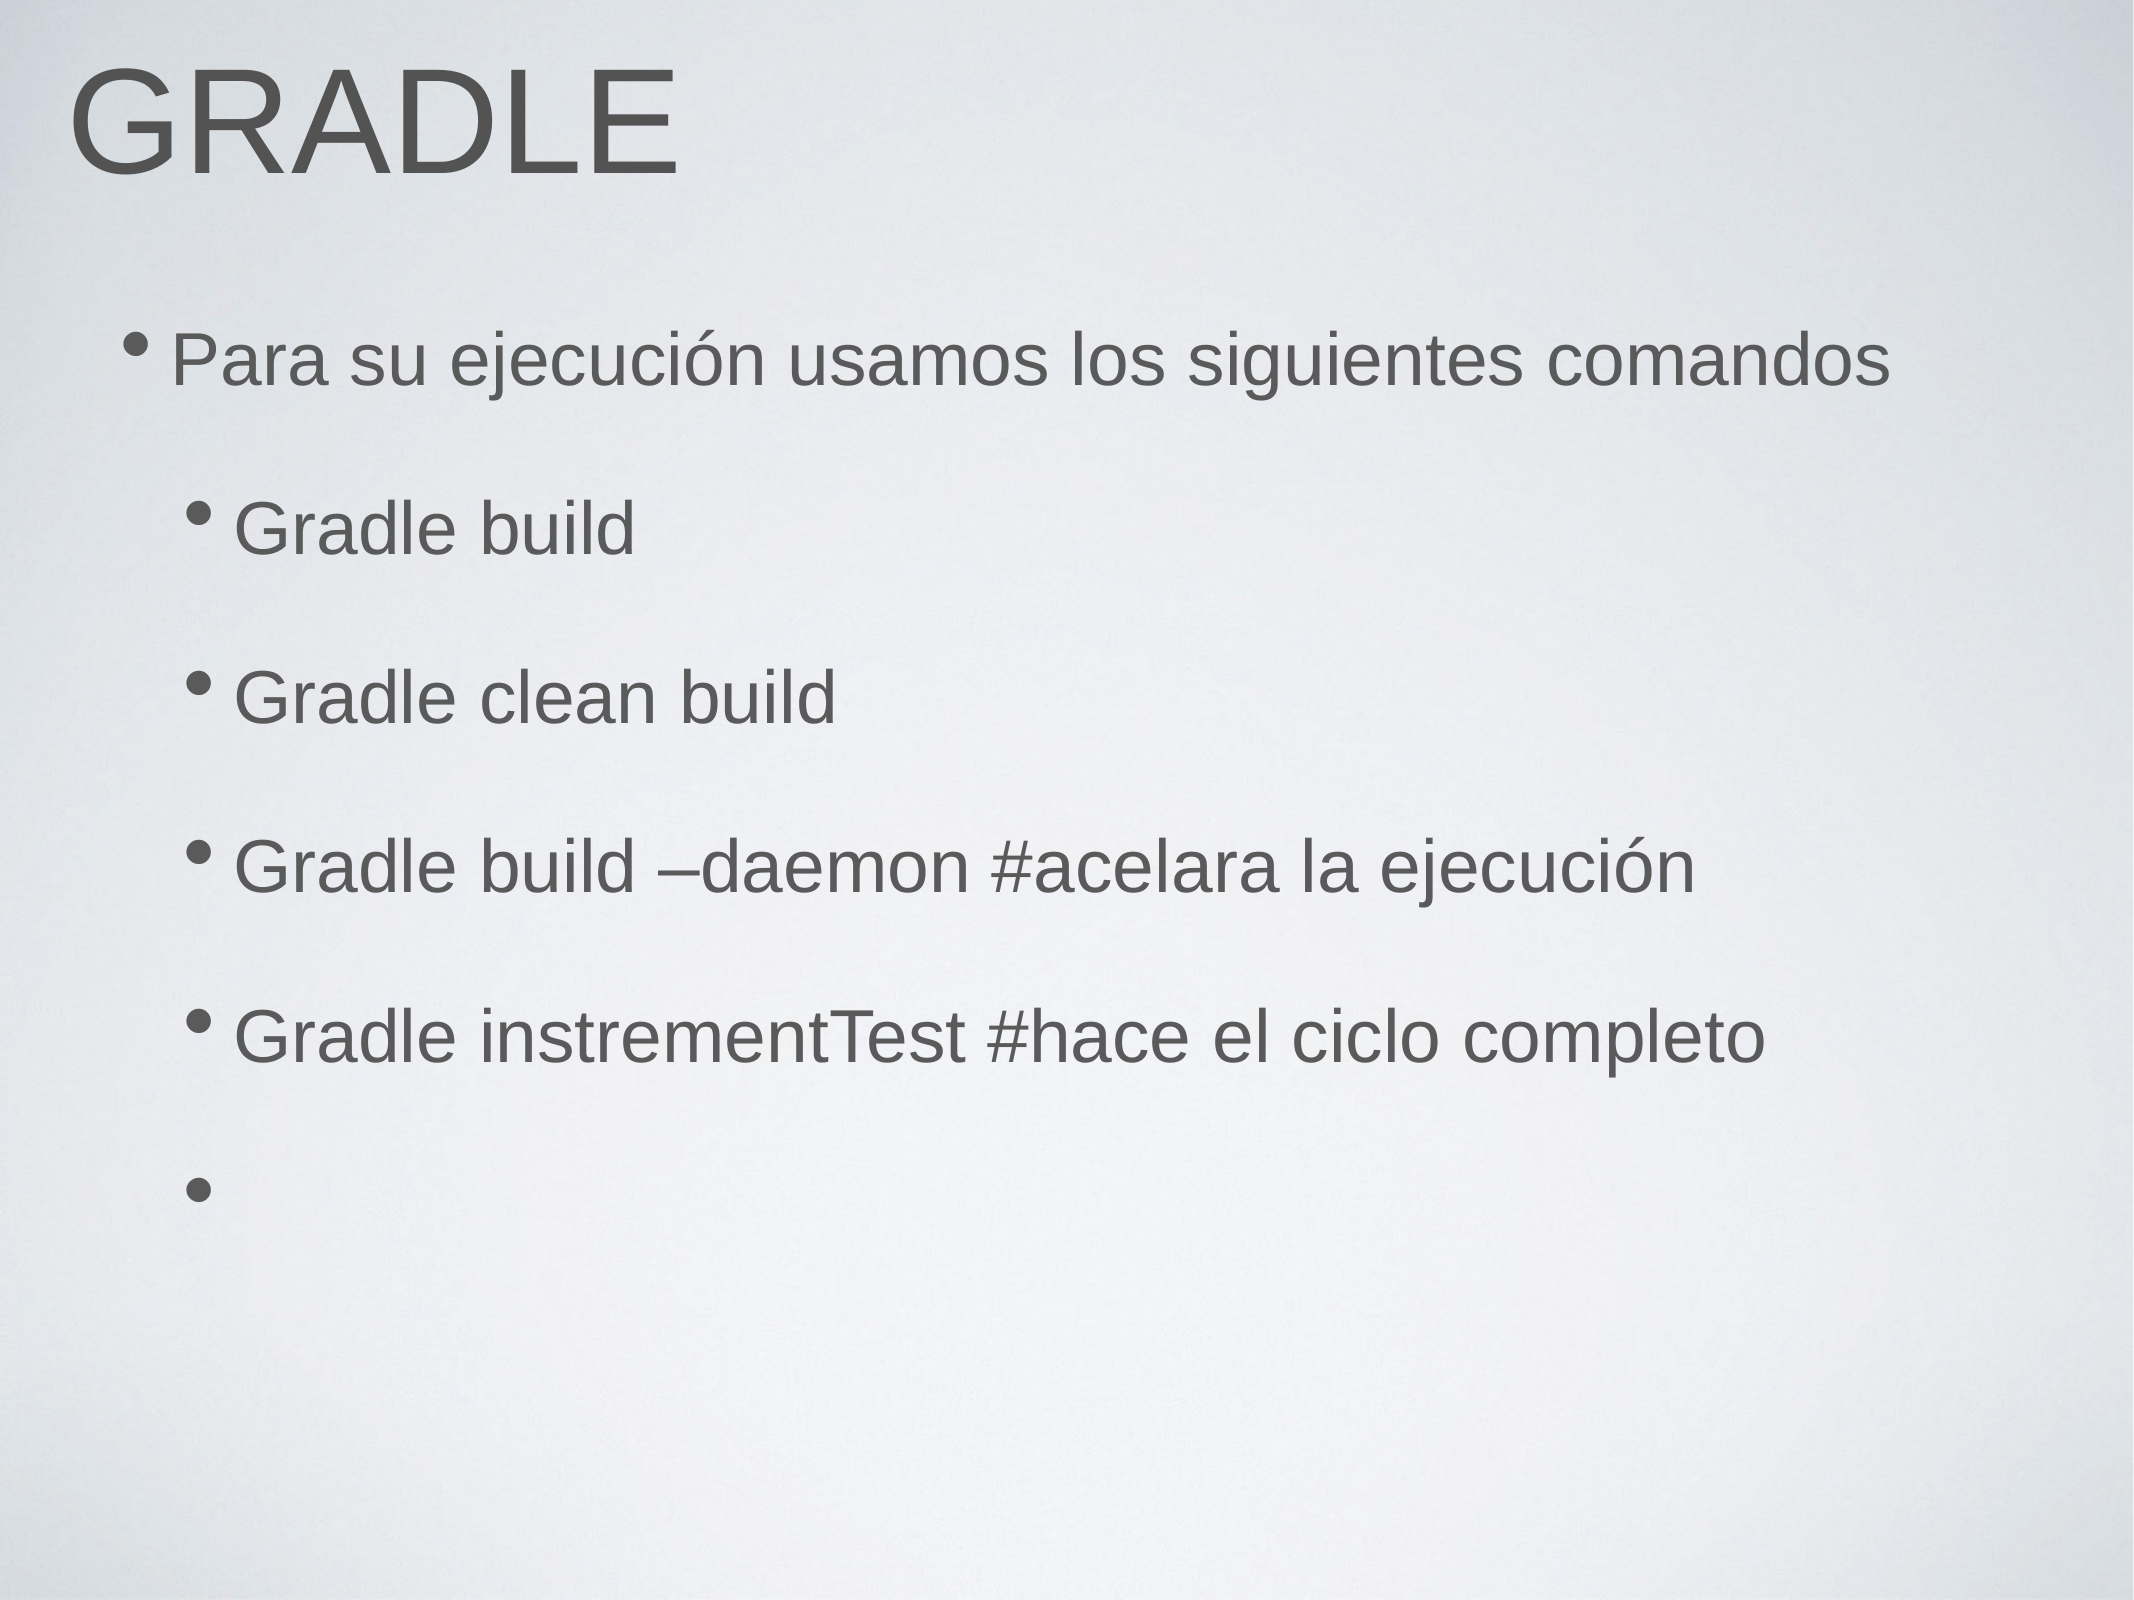

# gradle
Para su ejecución usamos los siguientes comandos
Gradle build
Gradle clean build
Gradle build –daemon #acelara la ejecución
Gradle instrementTest #hace el ciclo completo